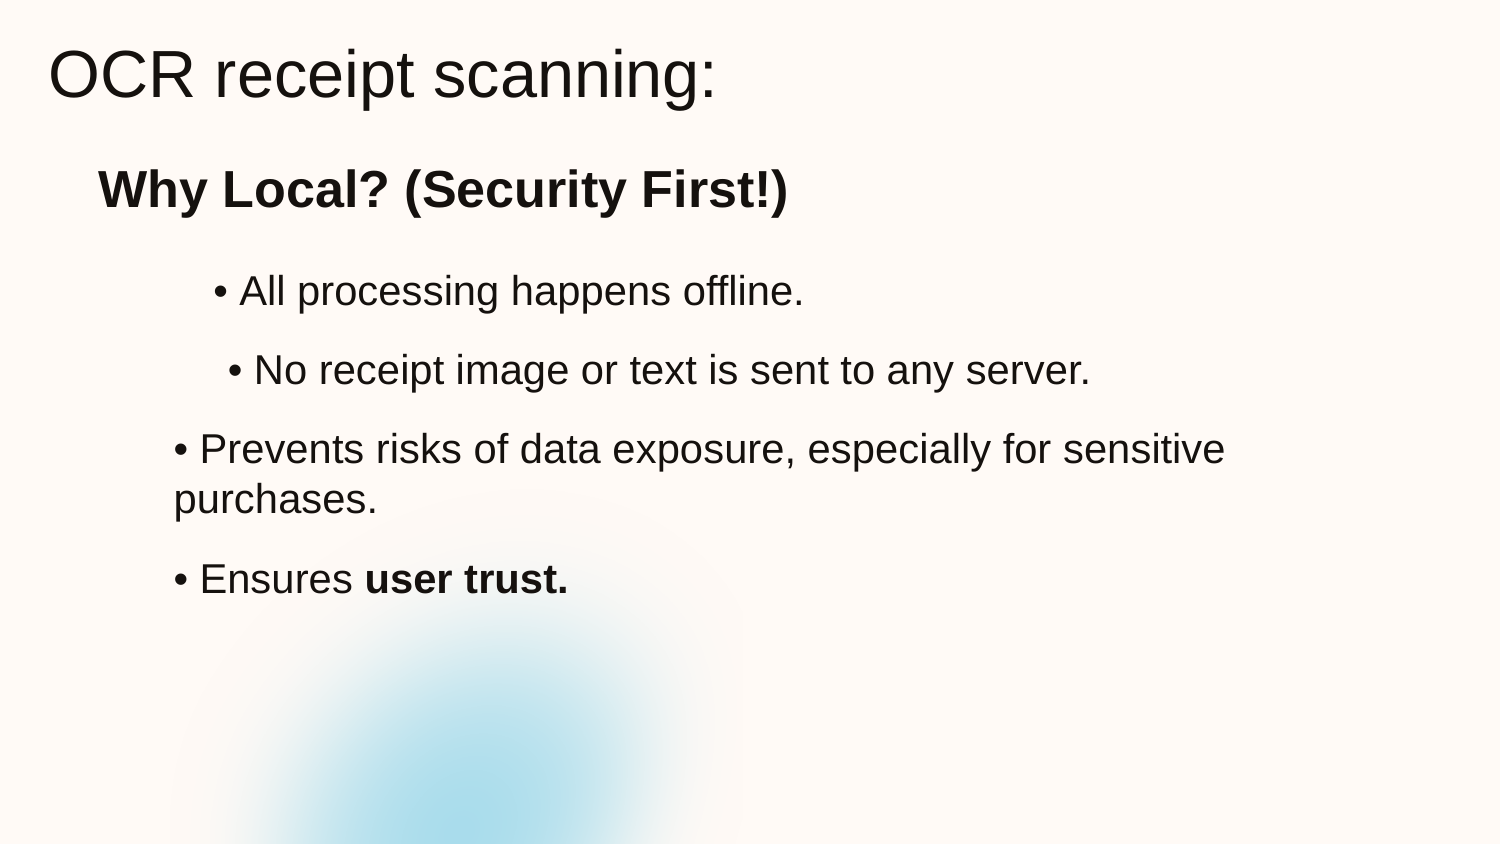

# OCR receipt scanning:
Why Local? (Security First!)
• All processing happens offline.
• No receipt image or text is sent to any server.
• Prevents risks of data exposure, especially for sensitive 	purchases.
• Ensures user trust.